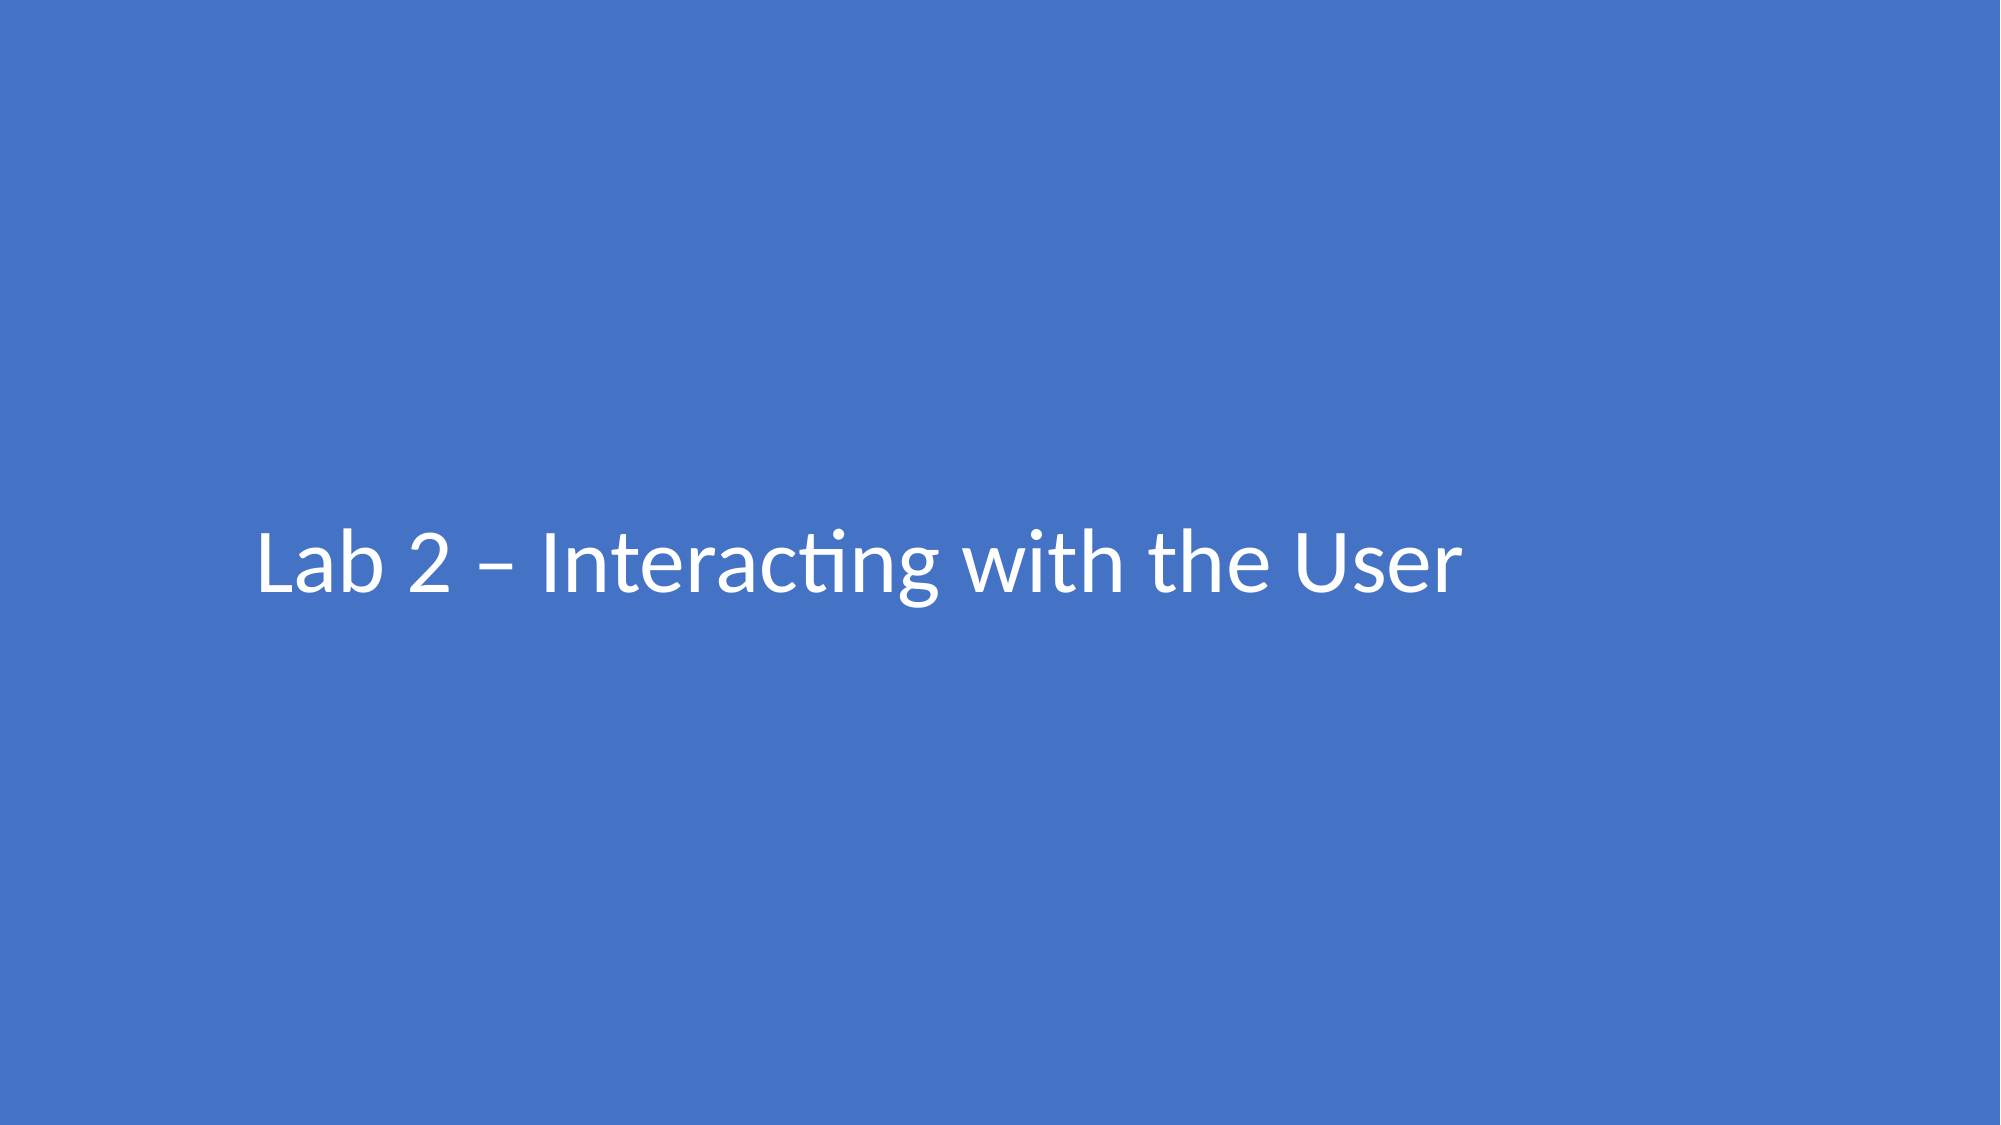

Lab 2 – Interacting with the User